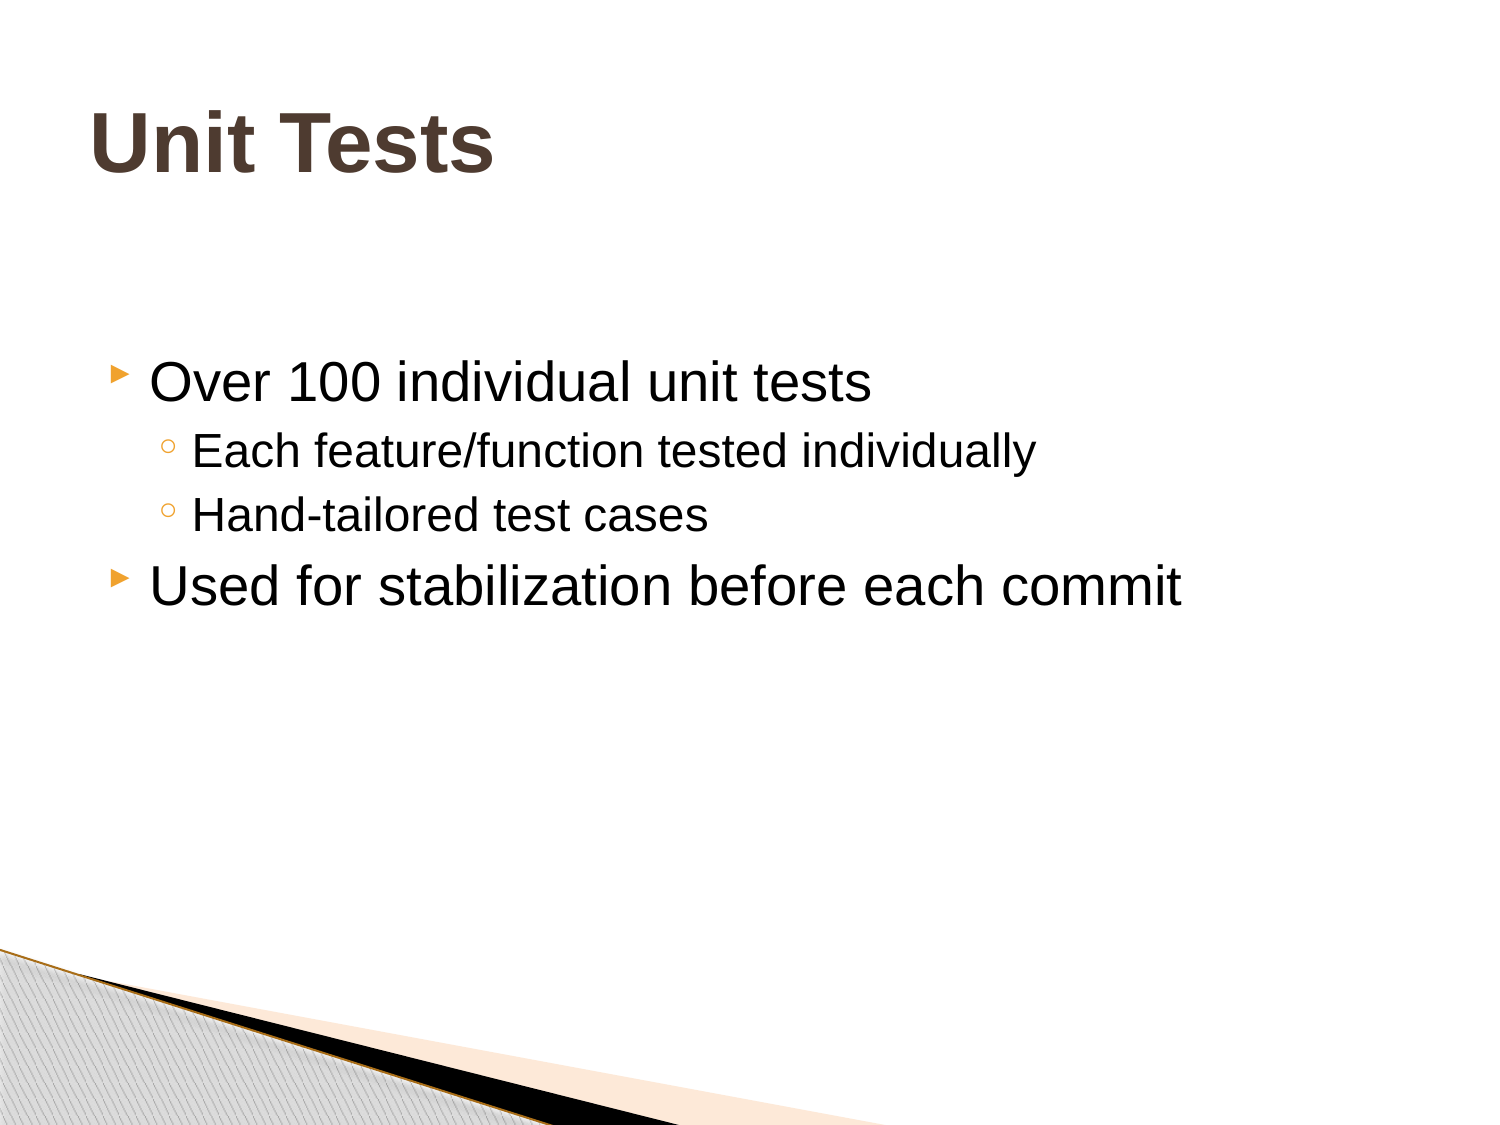

# Unit Tests
Over 100 individual unit tests
Each feature/function tested individually
Hand-tailored test cases
Used for stabilization before each commit